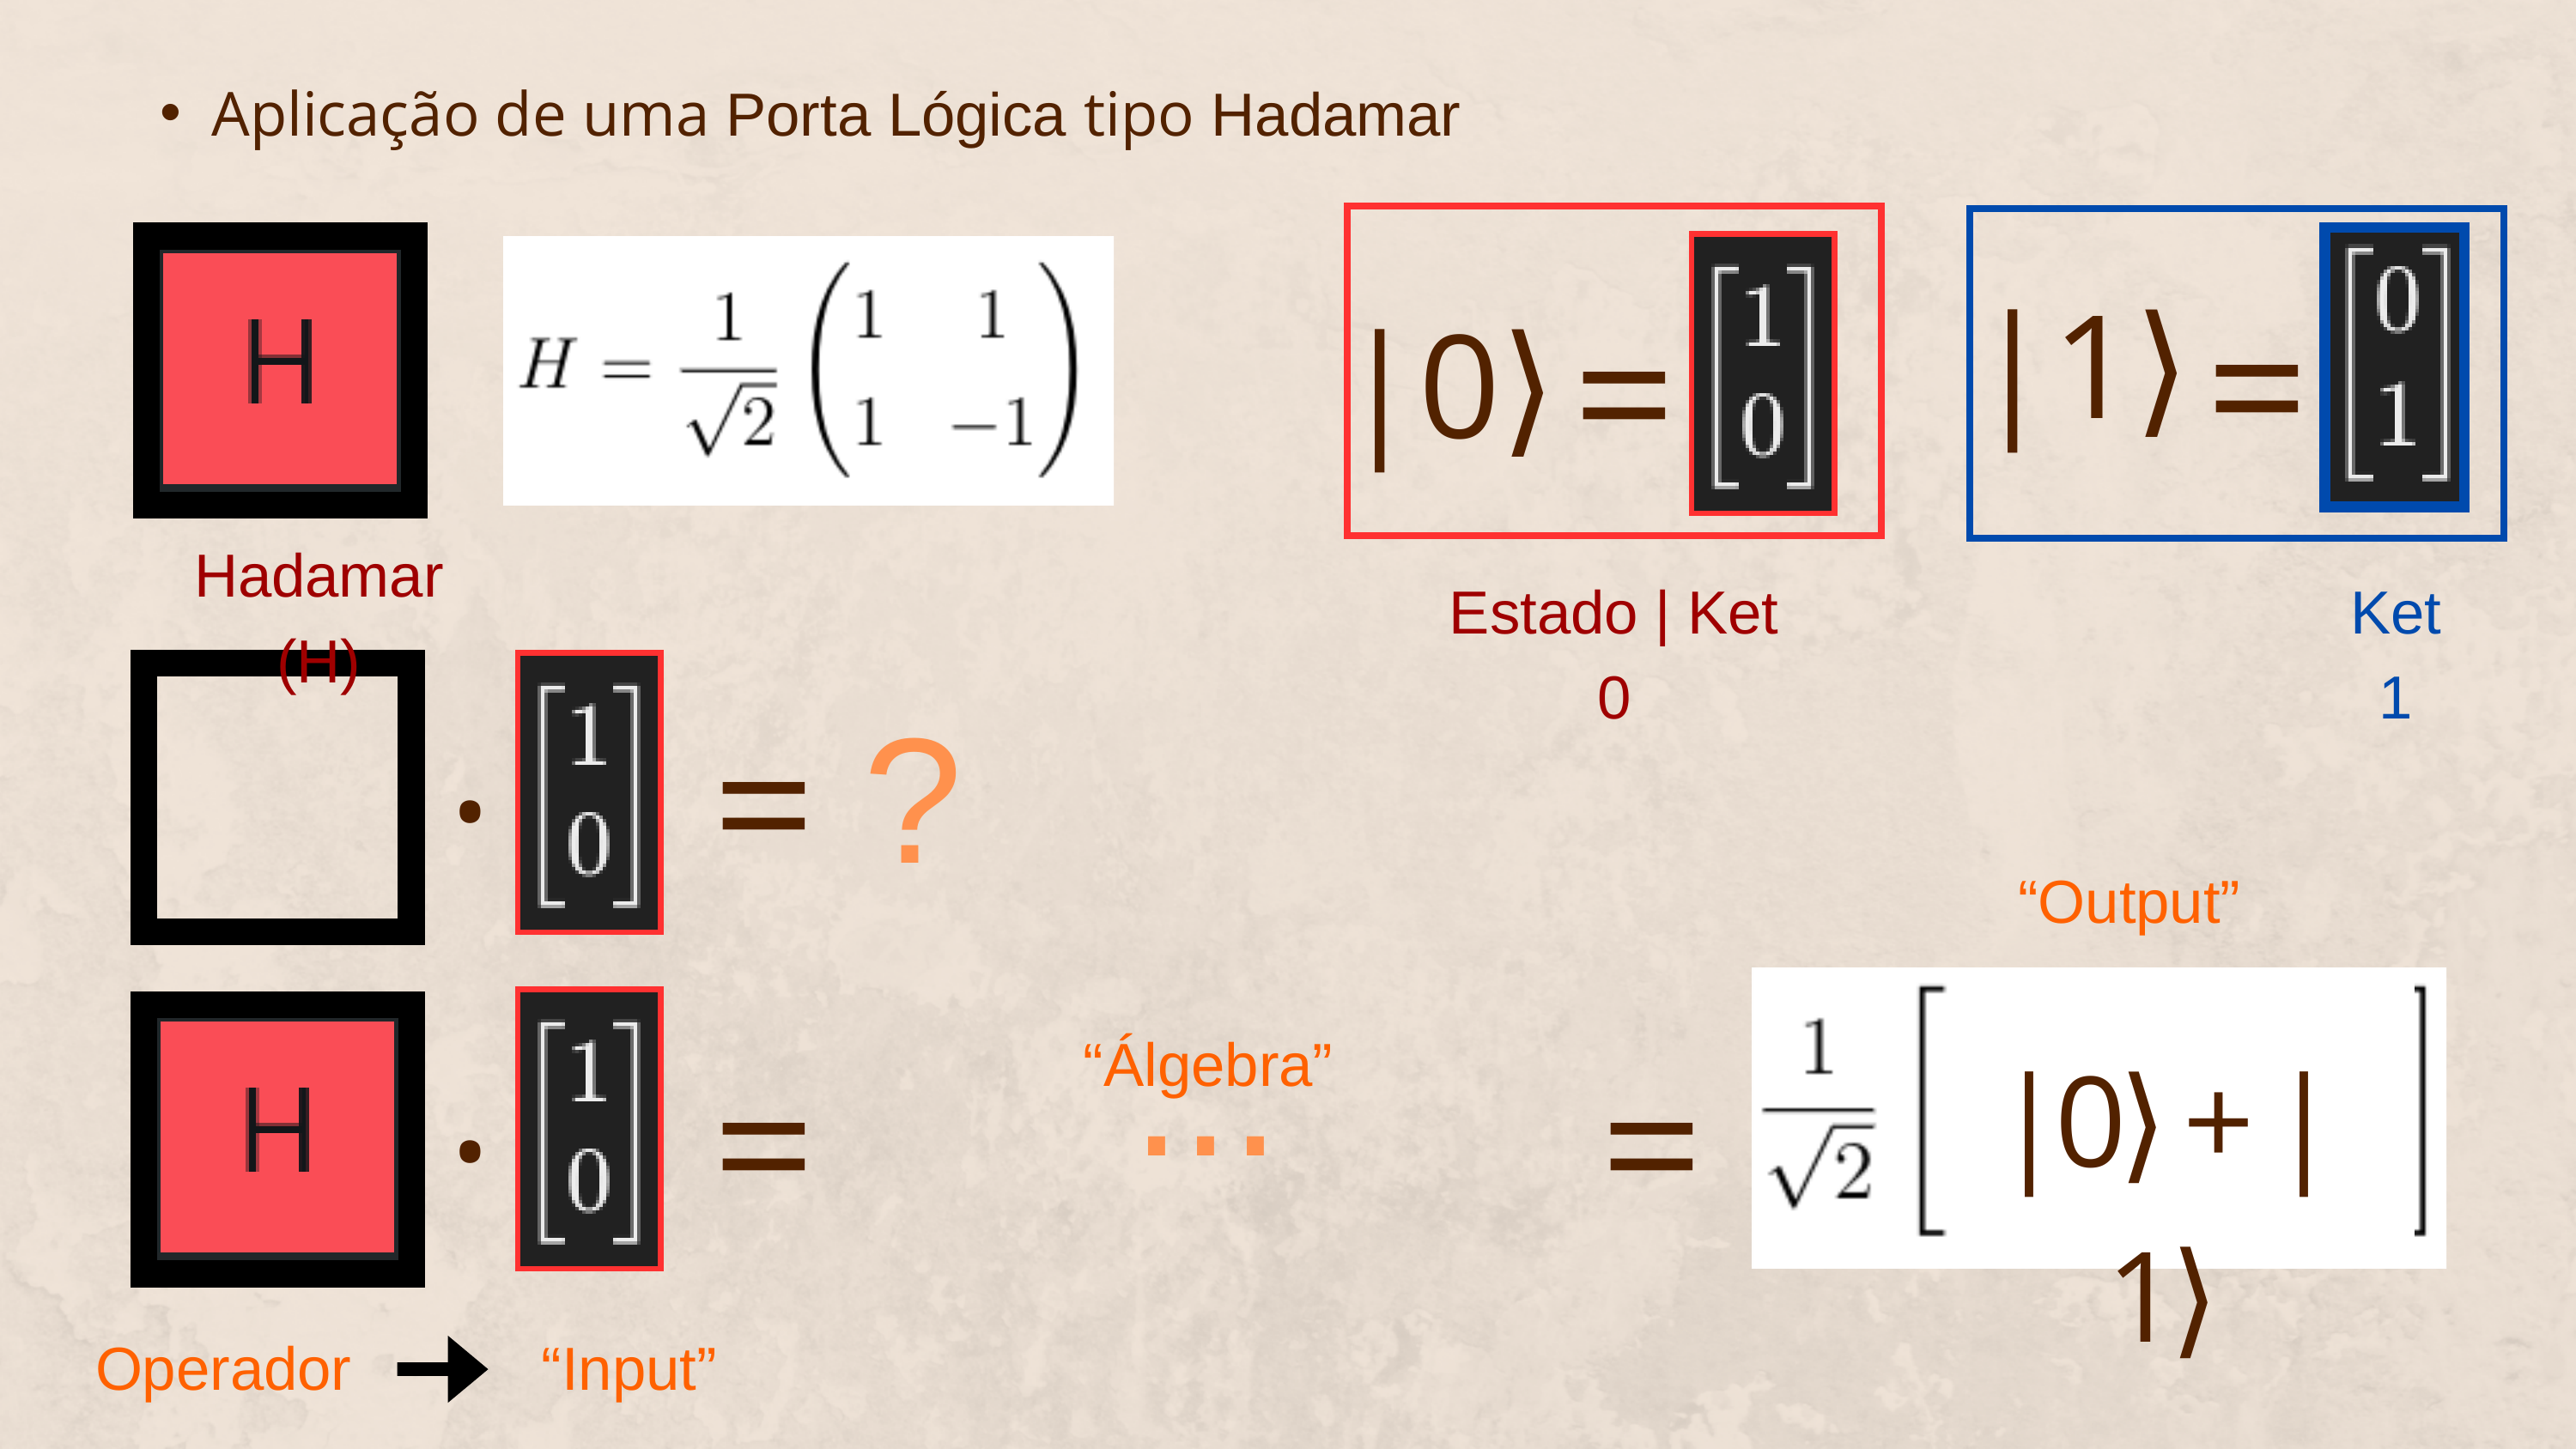

Aplicação de uma Porta Lógica tipo Hadamar

=
=
|1⟩
|0⟩
Hadamar (H)
Estado | Ket 0
Ket 1
.
?

=

“Output”
...
.

=
=

“Álgebra”
|0⟩ + |1⟩
Operador
“Input”